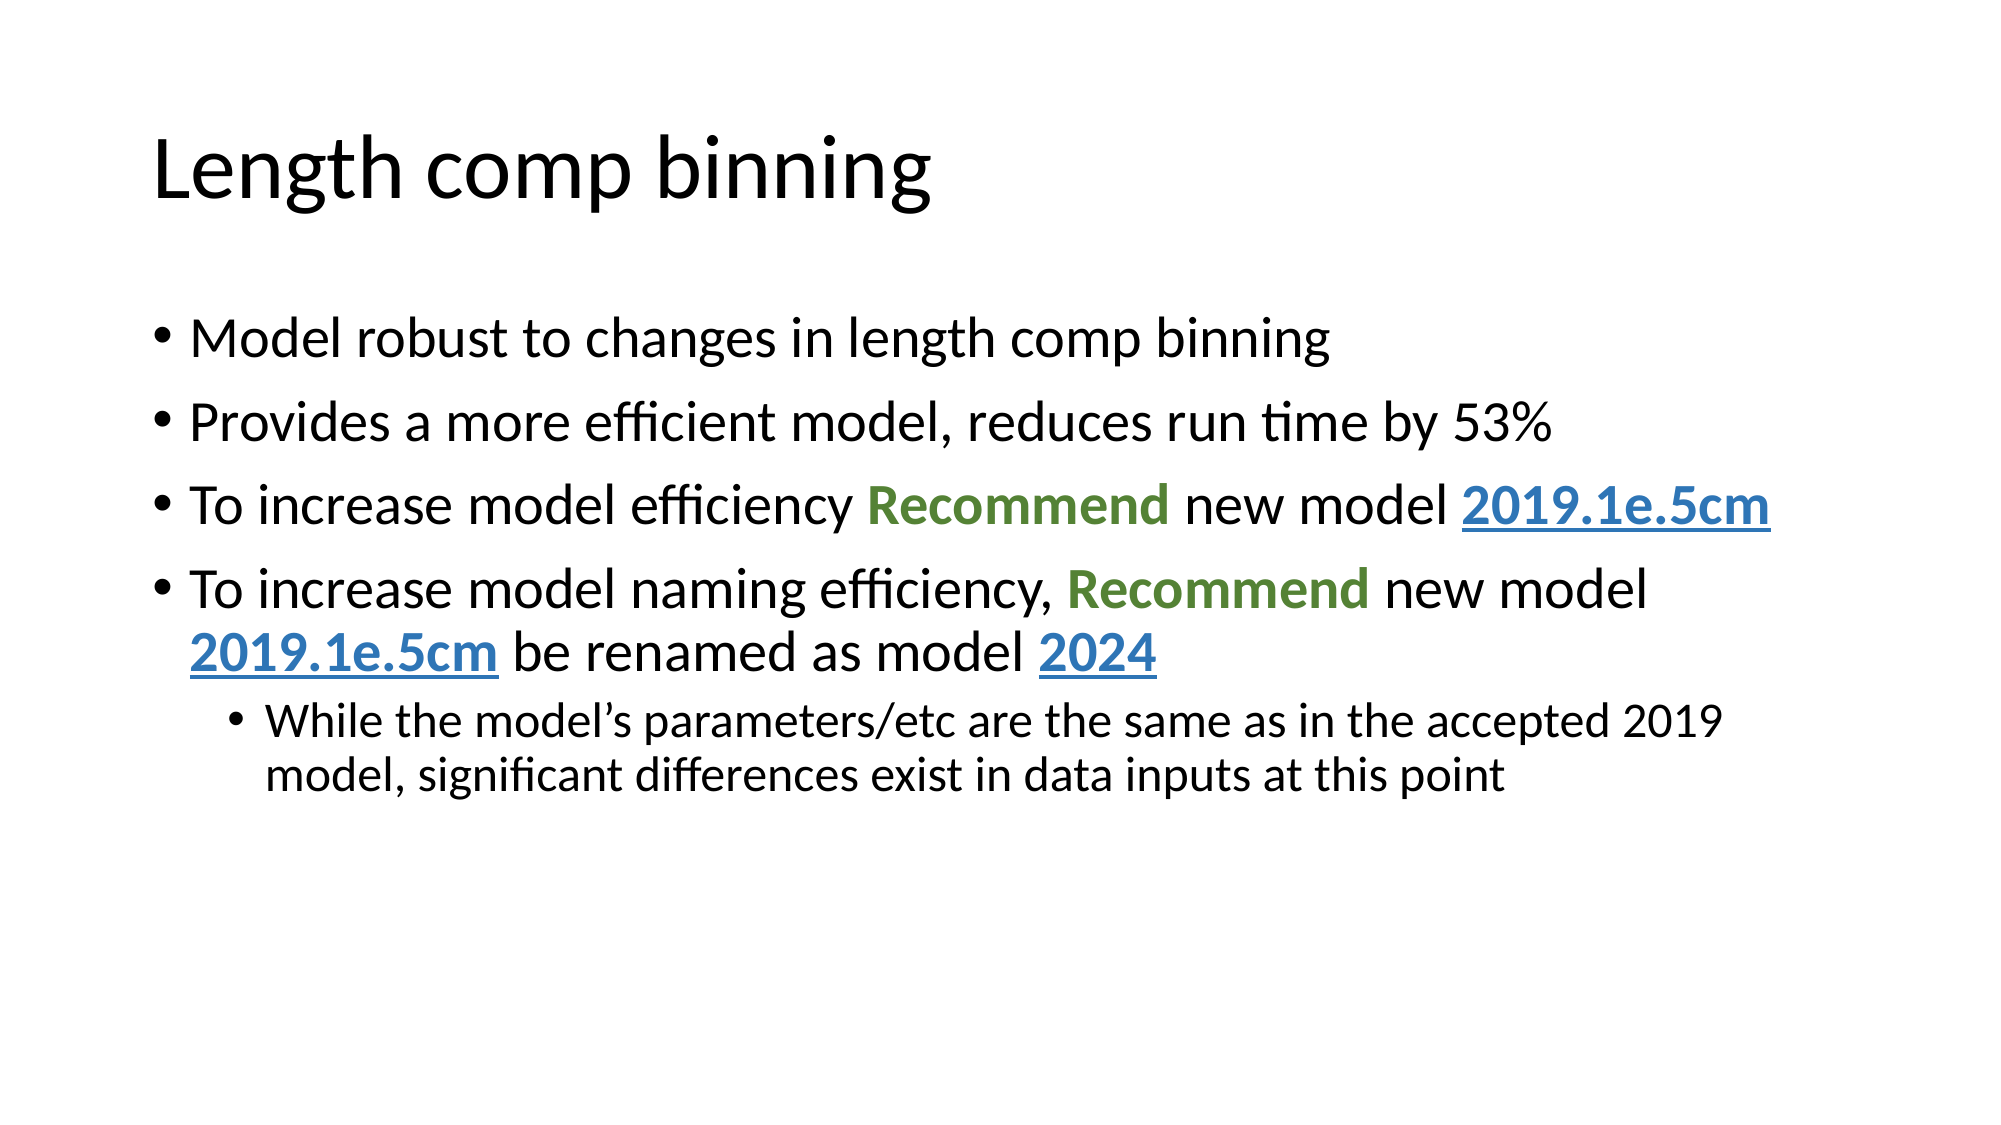

# Length comp binning
Model robust to changes in length comp binning
Provides a more efficient model, reduces run time by 53%
To increase model efficiency Recommend new model 2019.1e.5cm
To increase model naming efficiency, Recommend new model 2019.1e.5cm be renamed as model 2024
While the model’s parameters/etc are the same as in the accepted 2019 model, significant differences exist in data inputs at this point